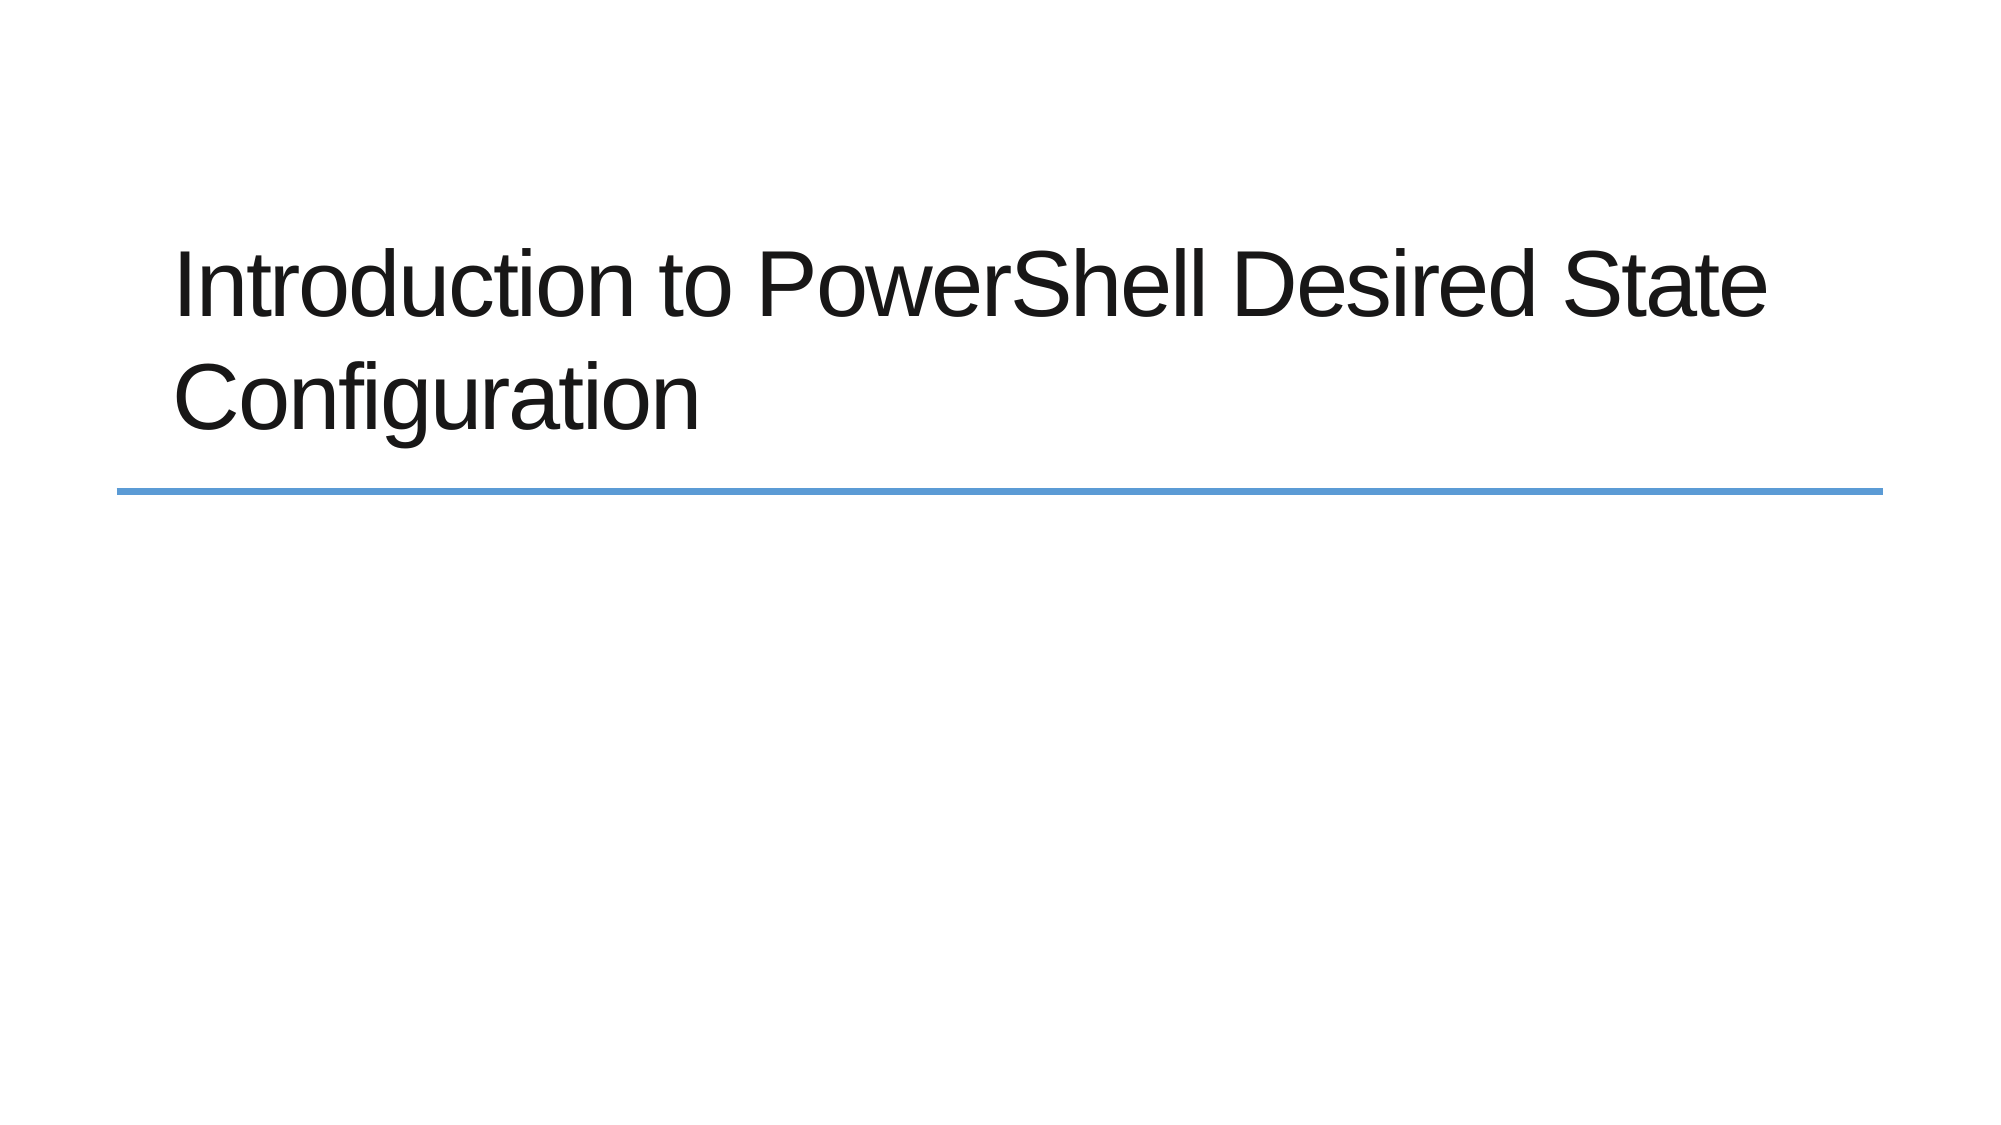

# Introduction to PowerShell Desired State Configuration